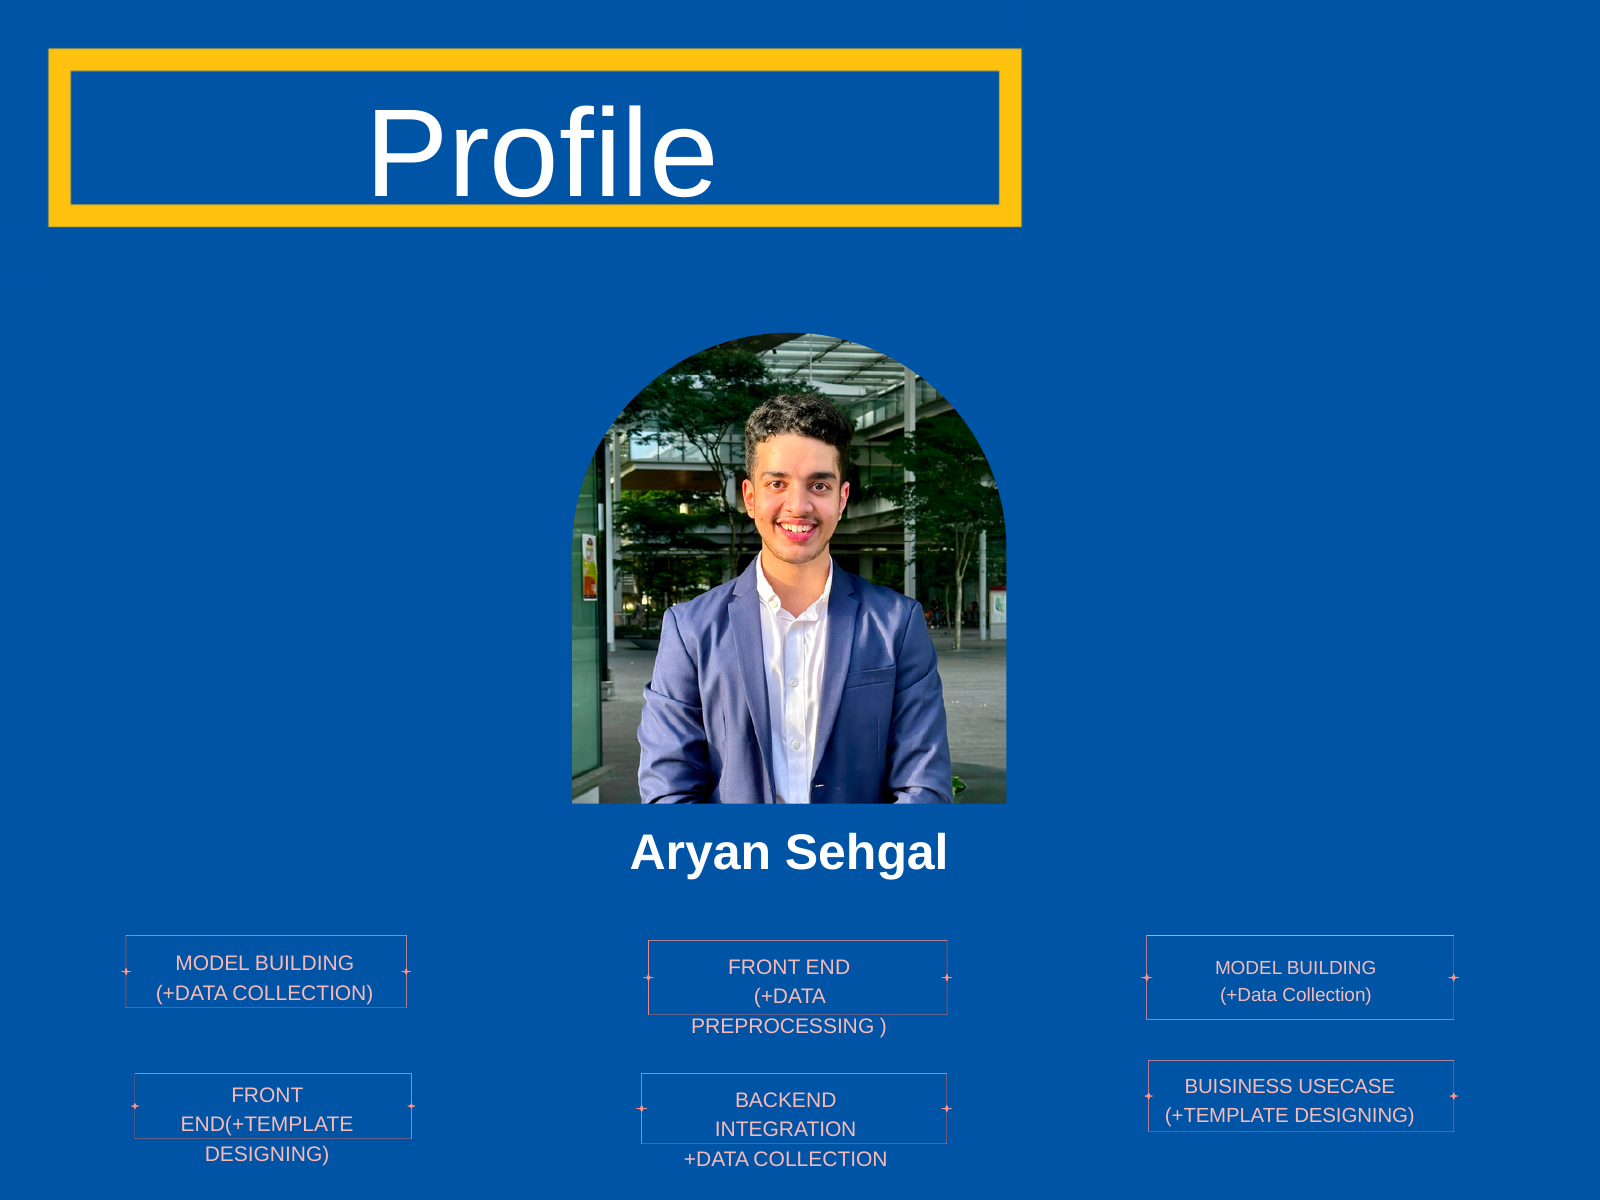

Profile

Aryan Sehgal

MODEL BUILDING
(+DATA COLLECTION)
FRONT END
(+DATA PREPROCESSING )
MODEL BUILDING
(+Data Collection)

BUISINESS USECASE (+TEMPLATE DESIGNING)

FRONT END(+TEMPLATE DESIGNING)
BACKEND INTEGRATION
+DATA COLLECTION